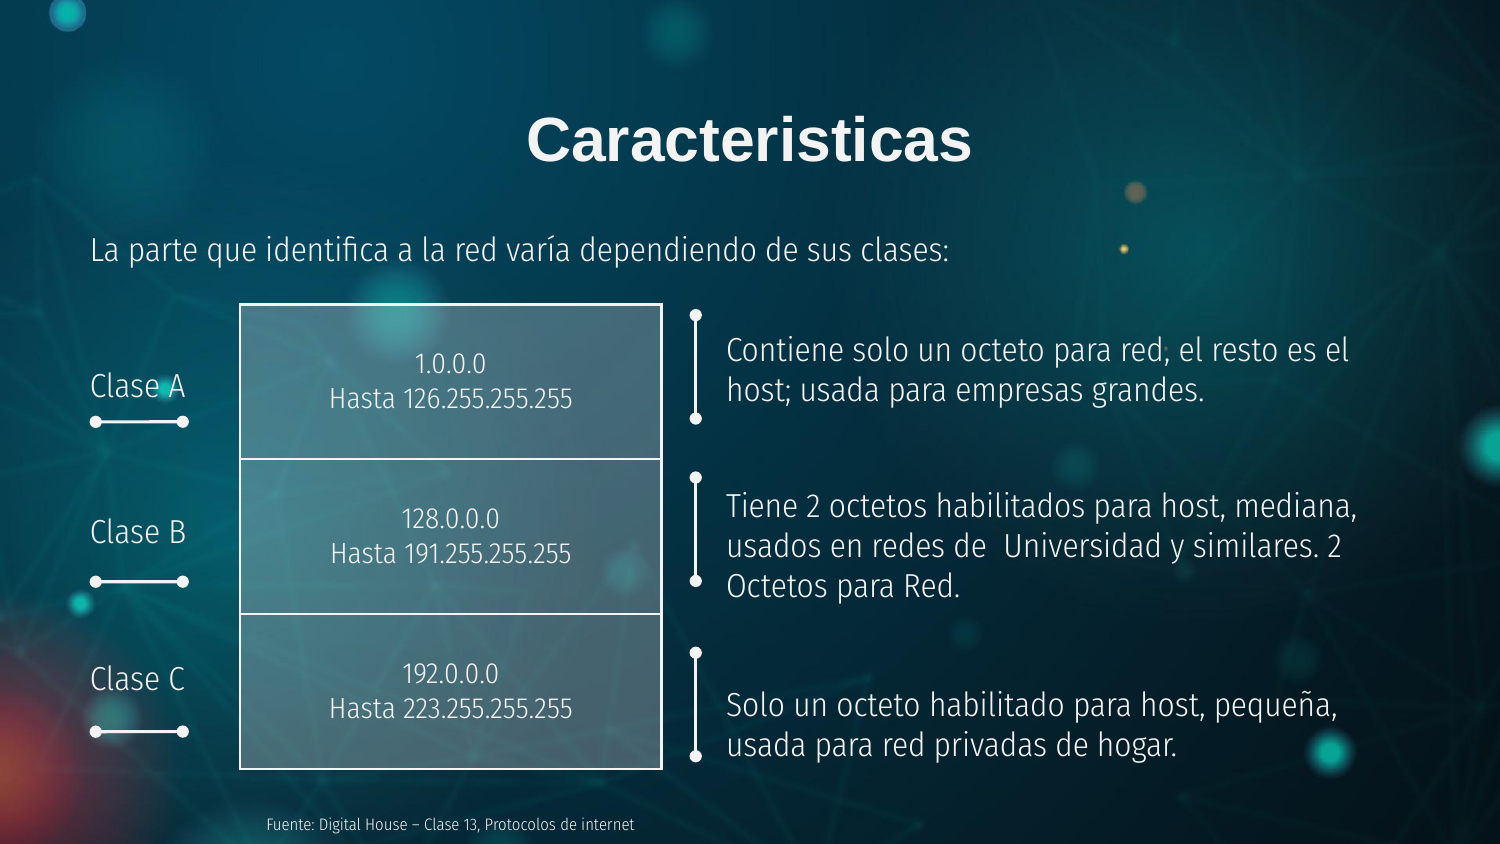

# Caracteristicas
La parte que identifica a la red varía dependiendo de sus clases:
Contiene solo un octeto para red, el resto es el host; usada para empresas grandes.
| 1.0.0.0 Hasta 126.255.255.255 |  |
| --- | --- |
| 128.0.0.0 Hasta 191.255.255.255 |  |
| 192.0.0.0 Hasta 223.255.255.255 |  |
Clase A

Clase B

Clase C
Tiene 2 octetos habilitados para host, mediana, usados en redes de  Universidad y similares. 2 Octetos para Red.
Solo un octeto habilitado para host, pequeña, usada para red privadas de hogar.
Fuente: Digital House – Clase 13, Protocolos de internet